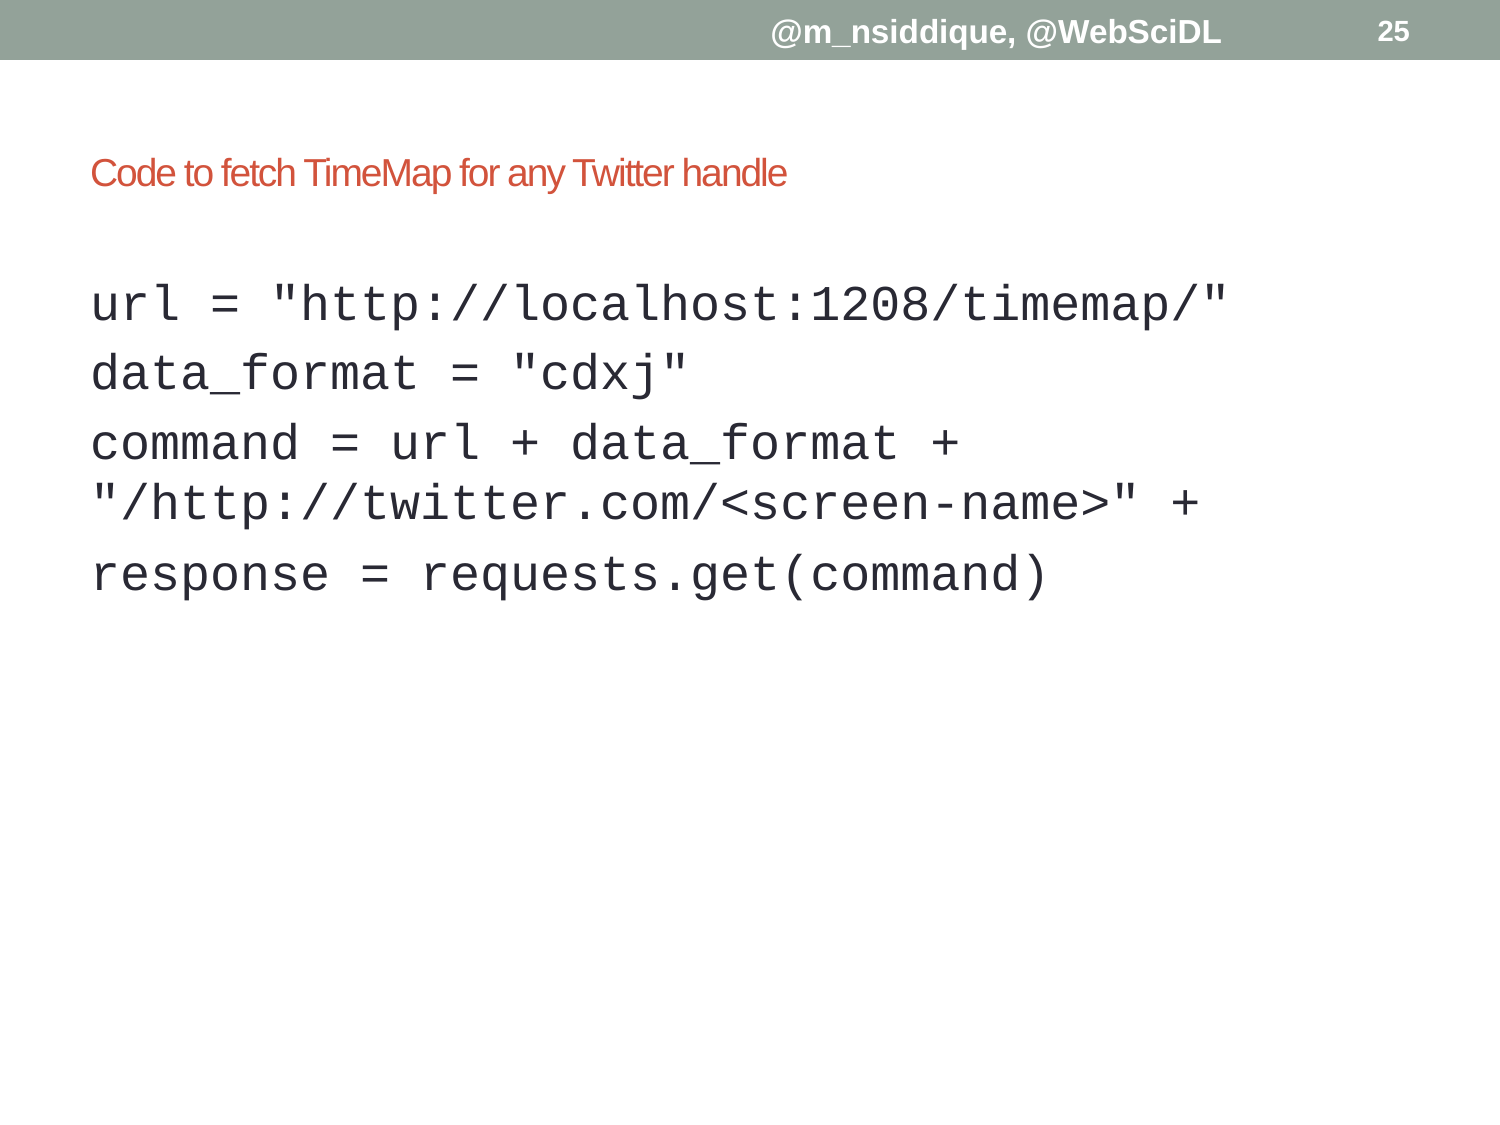

@m_nsiddique, @WebSciDL

25
# Code to fetch TimeMap for any Twitter handle
url = "http://localhost:1208/timemap/"
data_format = "cdxj"
command = url + data_format + "/http://twitter.com/<screen-name>" +
response = requests.get(command)